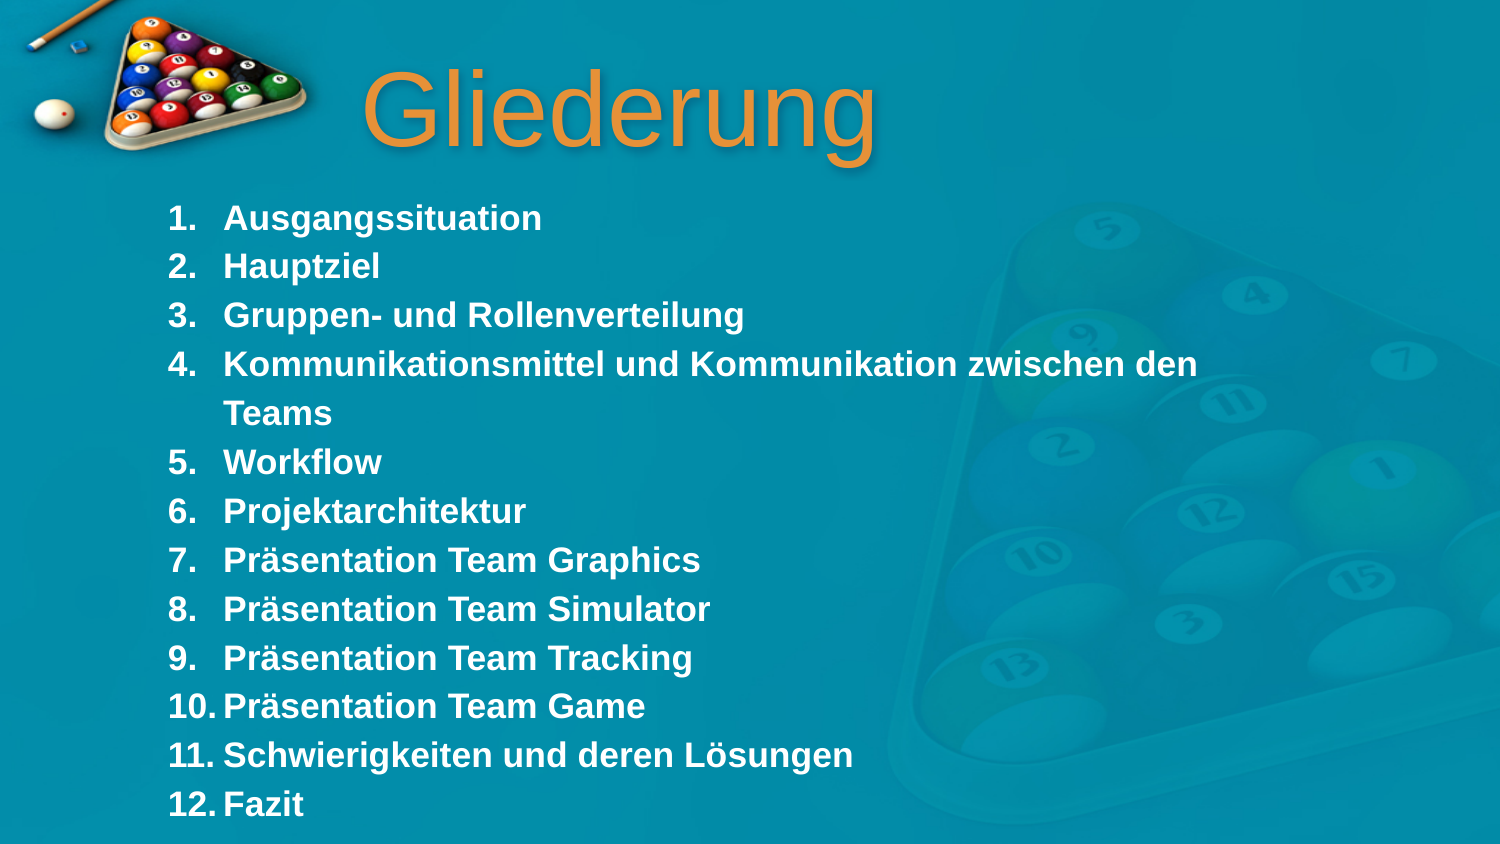

# Gliederung
Ausgangssituation
Hauptziel
Gruppen- und Rollenverteilung
Kommunikationsmittel und Kommunikation zwischen den Teams
Workflow
Projektarchitektur
Präsentation Team Graphics
Präsentation Team Simulator
Präsentation Team Tracking
Präsentation Team Game
Schwierigkeiten und deren Lösungen
Fazit